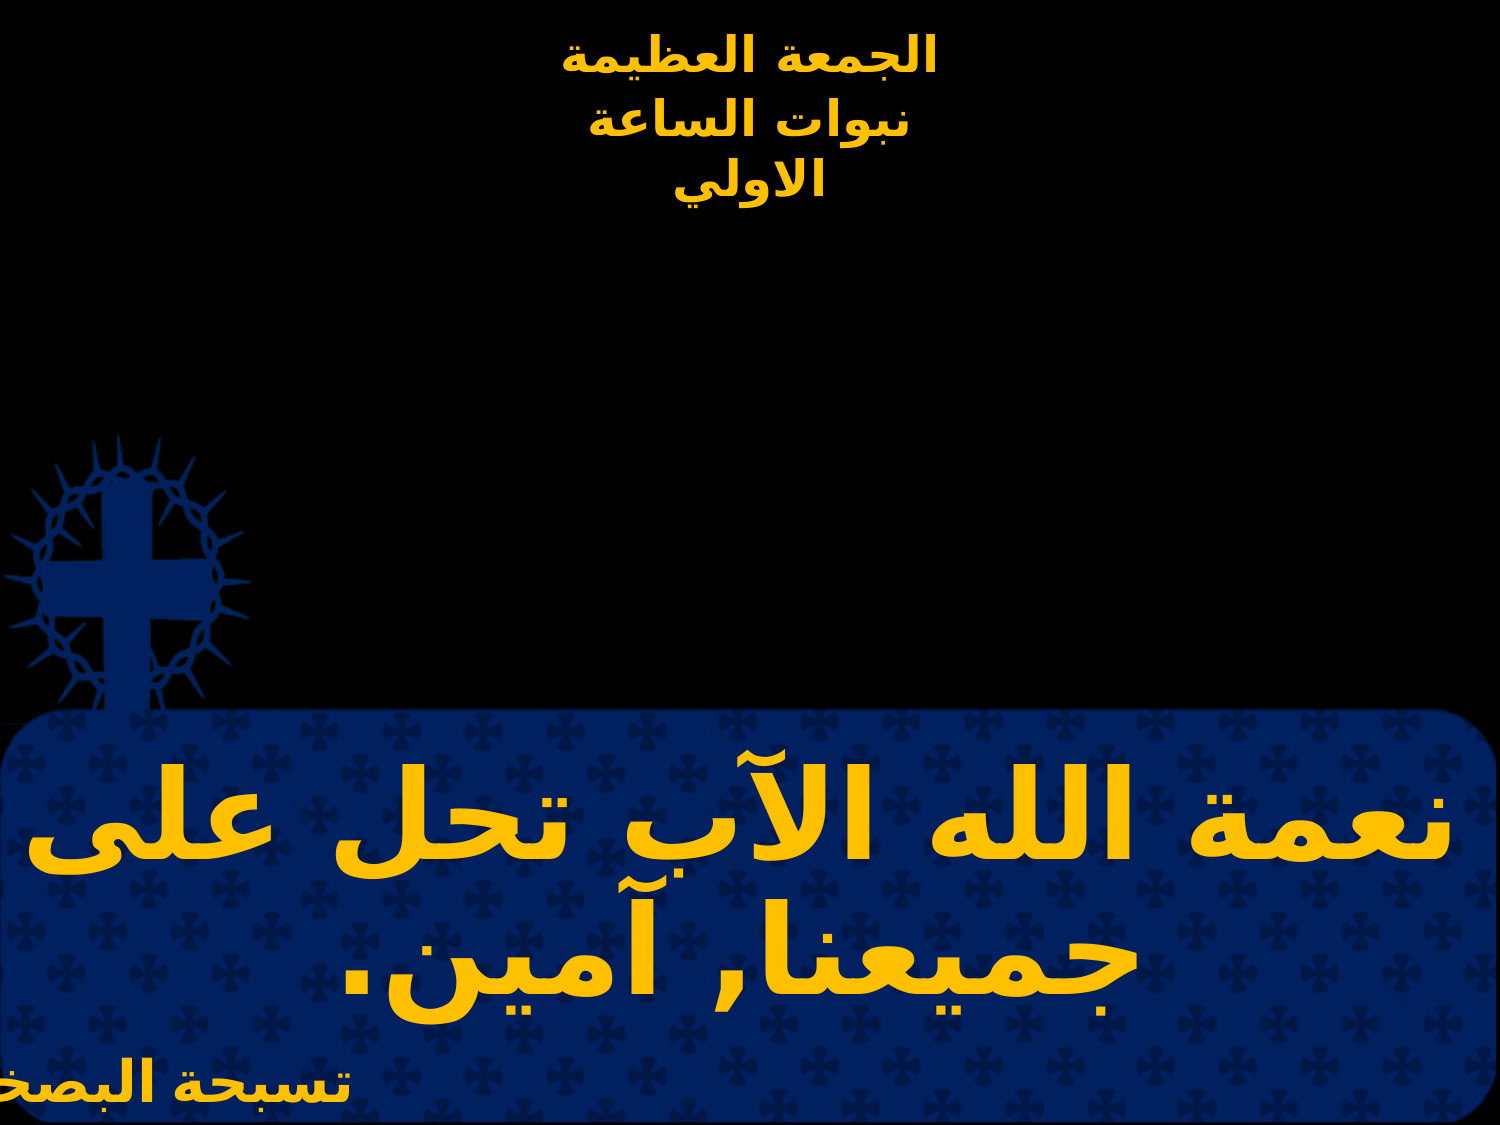

# نعمة الله الآب تحل على جميعنا, آمين.
تسبحة البصخة